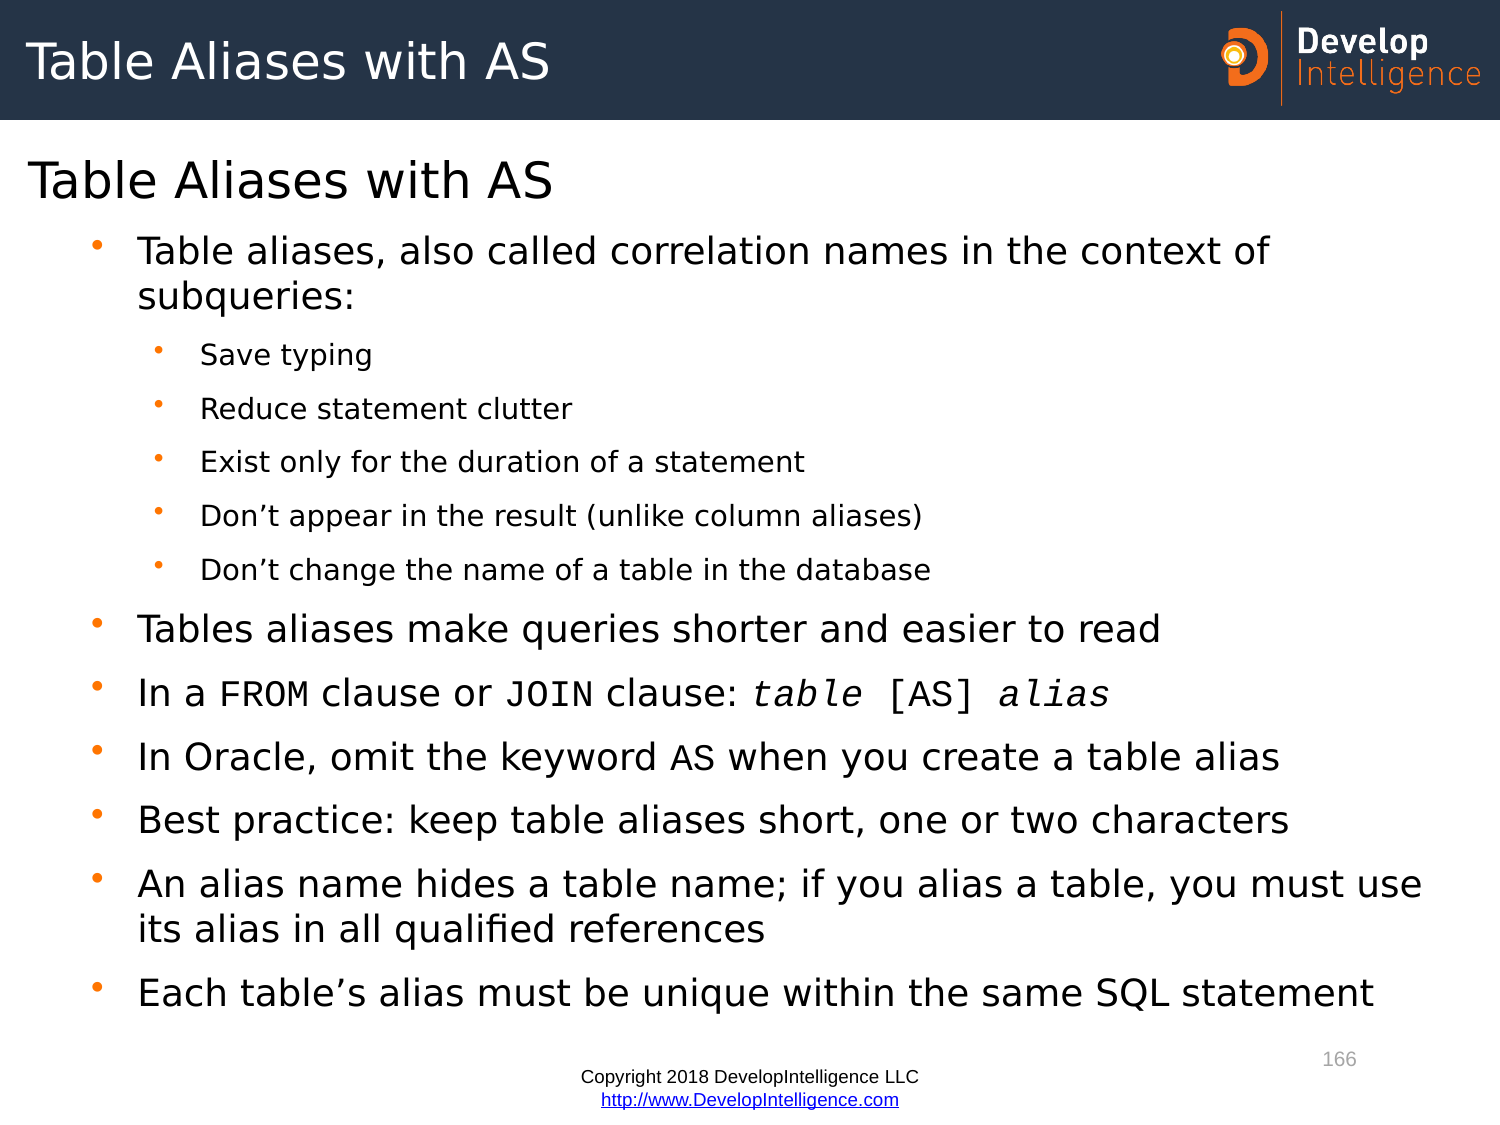

# Table Aliases with AS
Table Aliases with AS
Table aliases, also called correlation names in the context of subqueries:
Save typing
Reduce statement clutter
Exist only for the duration of a statement
Don’t appear in the result (unlike column aliases)
Don’t change the name of a table in the database
Tables aliases make queries shorter and easier to read
In a FROM clause or JOIN clause: table [AS] alias
In Oracle, omit the keyword AS when you create a table alias
Best practice: keep table aliases short, one or two characters
An alias name hides a table name; if you alias a table, you must use its alias in all qualified references
Each table’s alias must be unique within the same SQL statement

166